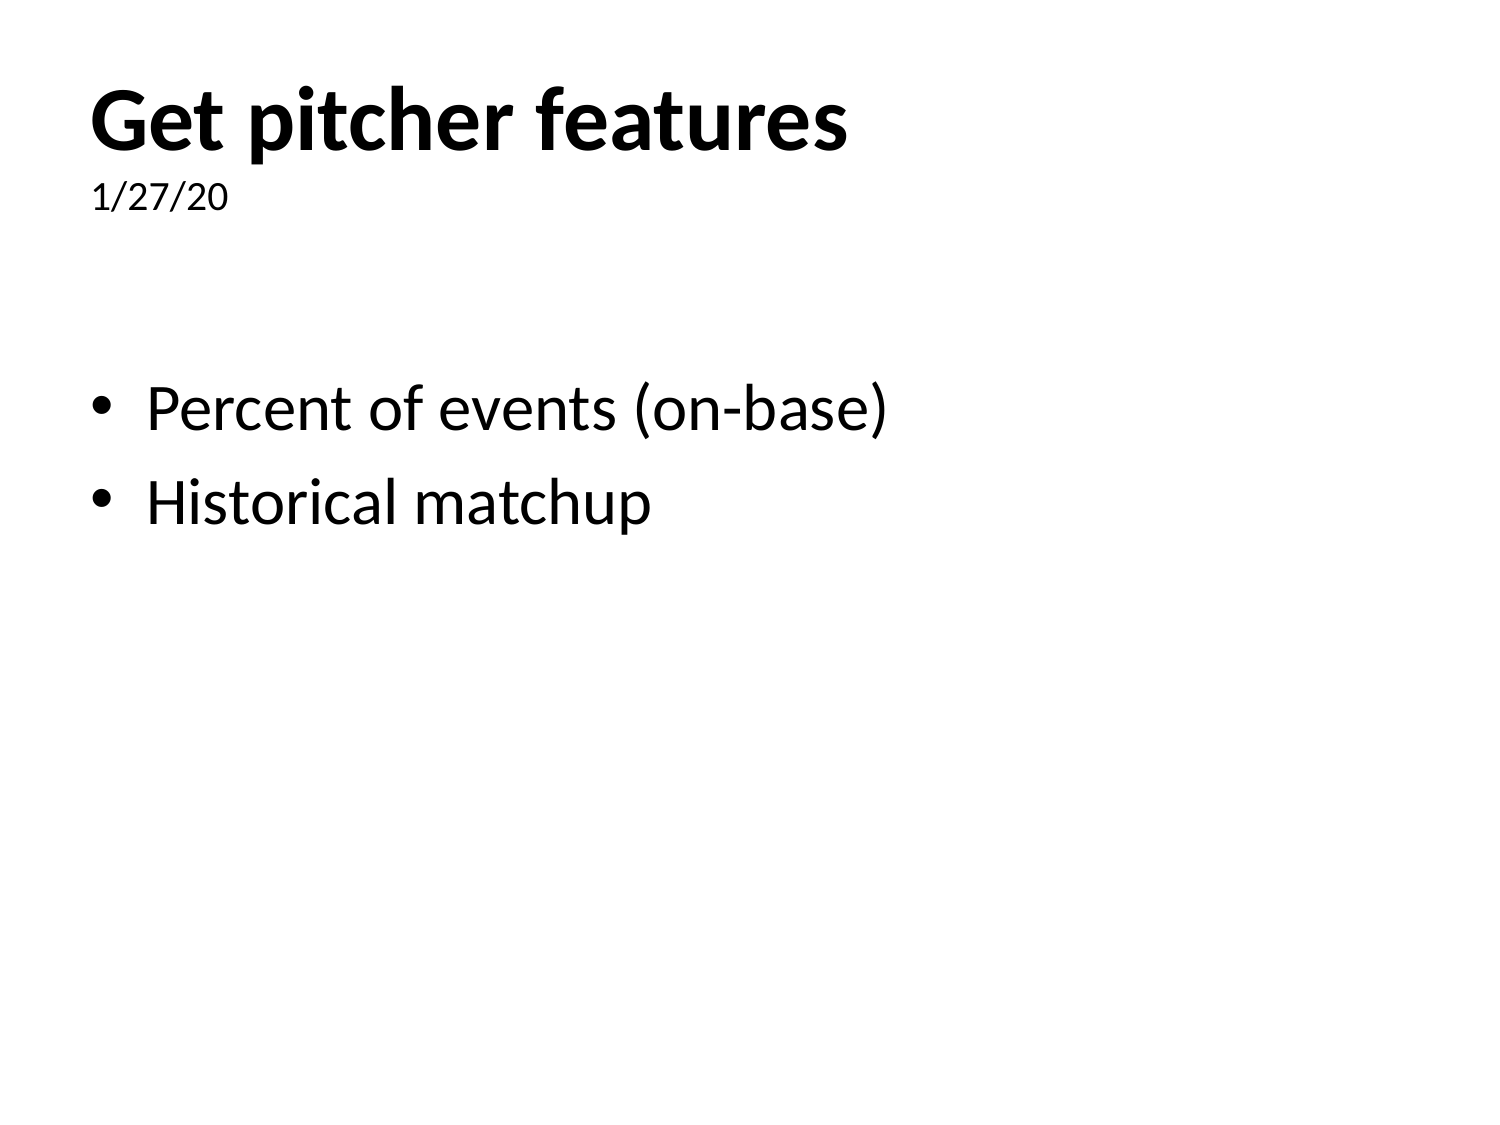

# Get pitcher features 1/27/20
Percent of events (on-base)
Historical matchup